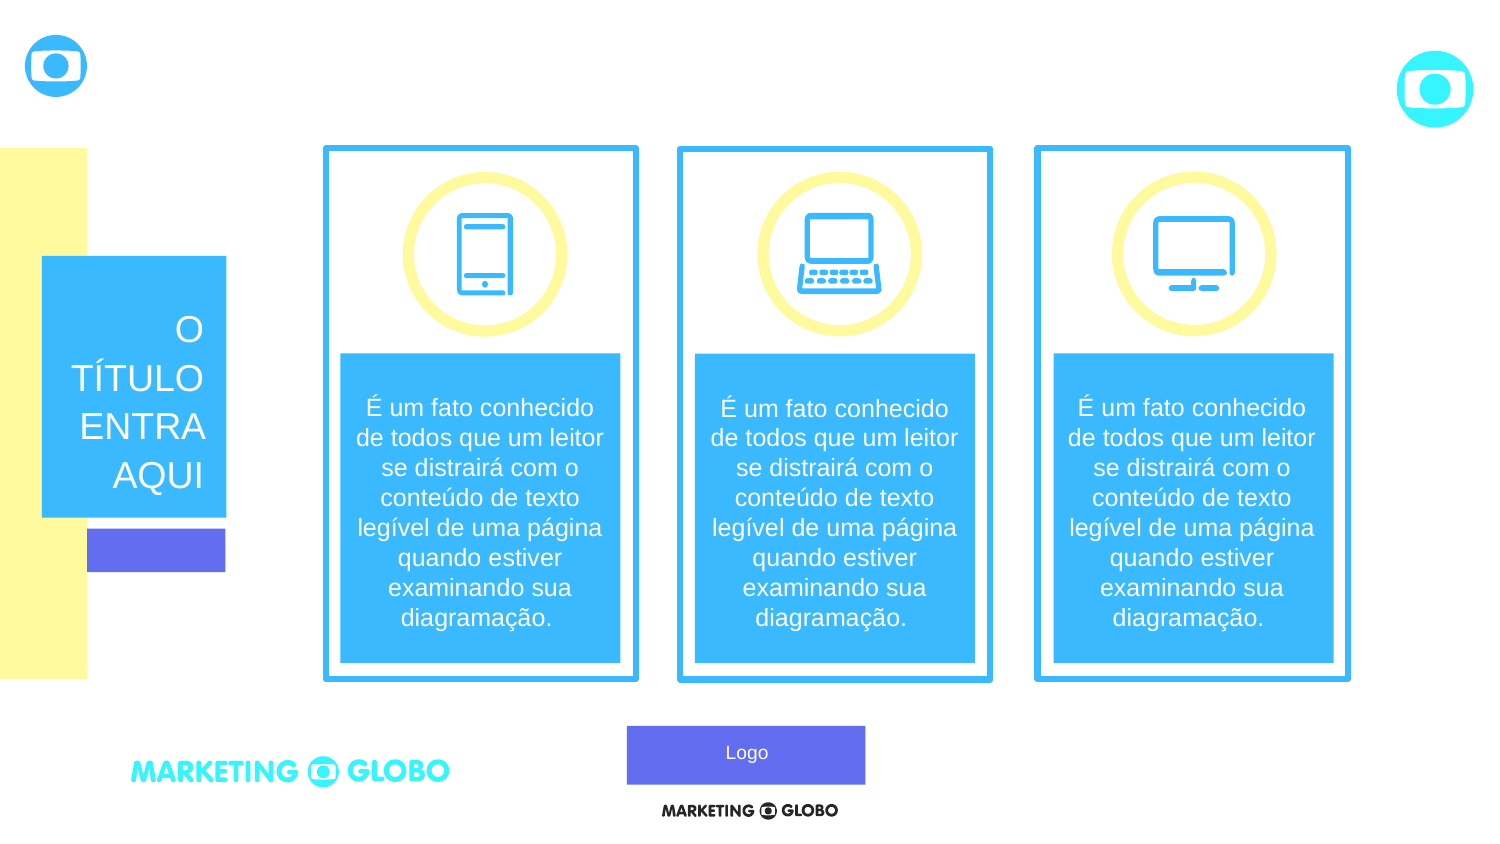

O TÍTULO ENTRA AQUI

É um fato conhecido de todos que um leitor se distrairá com o conteúdo de texto legível de uma página quando estiver examinando sua diagramação.
É um fato conhecido de todos que um leitor se distrairá com o conteúdo de texto legível de uma página quando estiver examinando sua diagramação.
É um fato conhecido de todos que um leitor se distrairá com o conteúdo de texto legível de uma página quando estiver examinando sua diagramação.

Logo